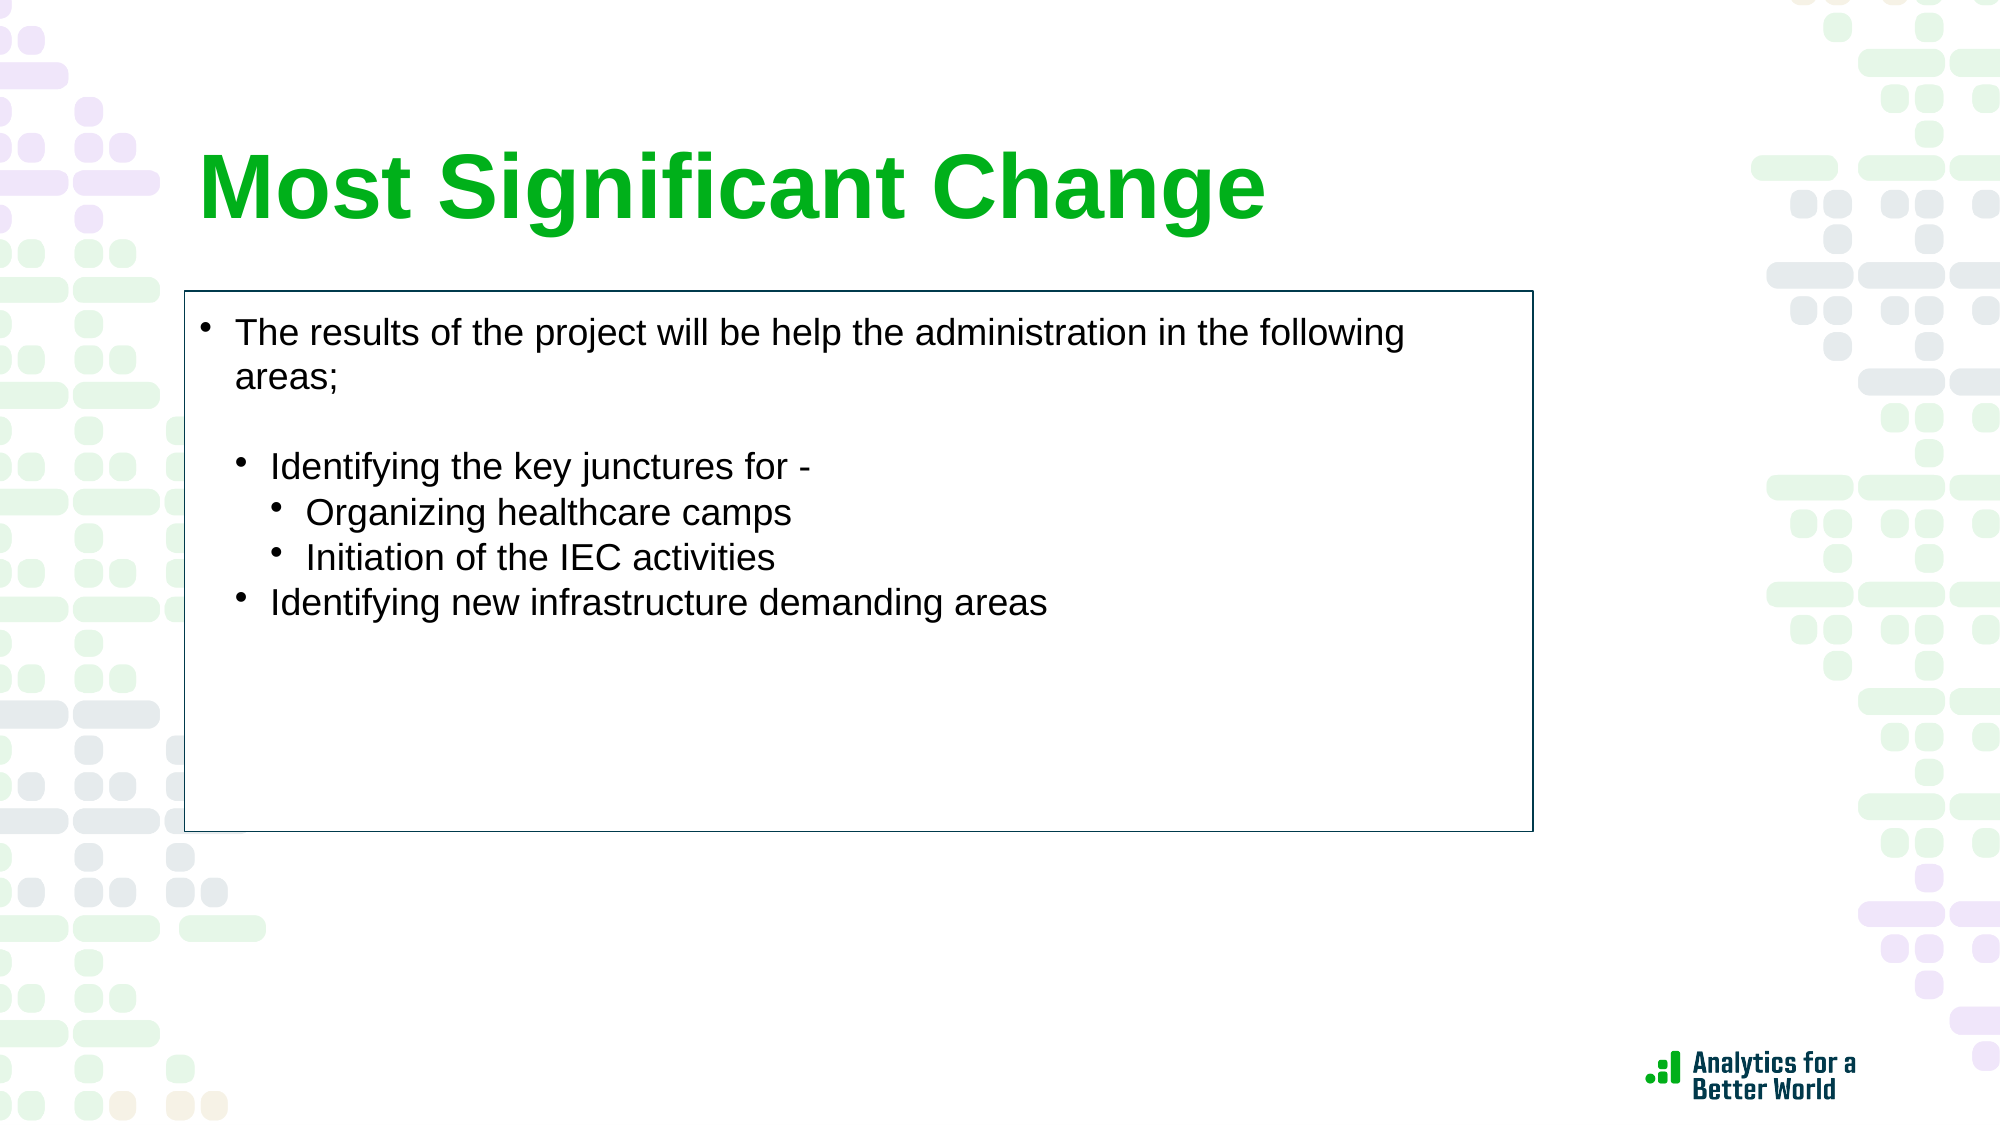

Most Significant Change

The results of the project will be help the administration in the following areas;

Identifying the key junctures for -
Organizing healthcare camps
Initiation of the IEC activities
Identifying new infrastructure demanding areas